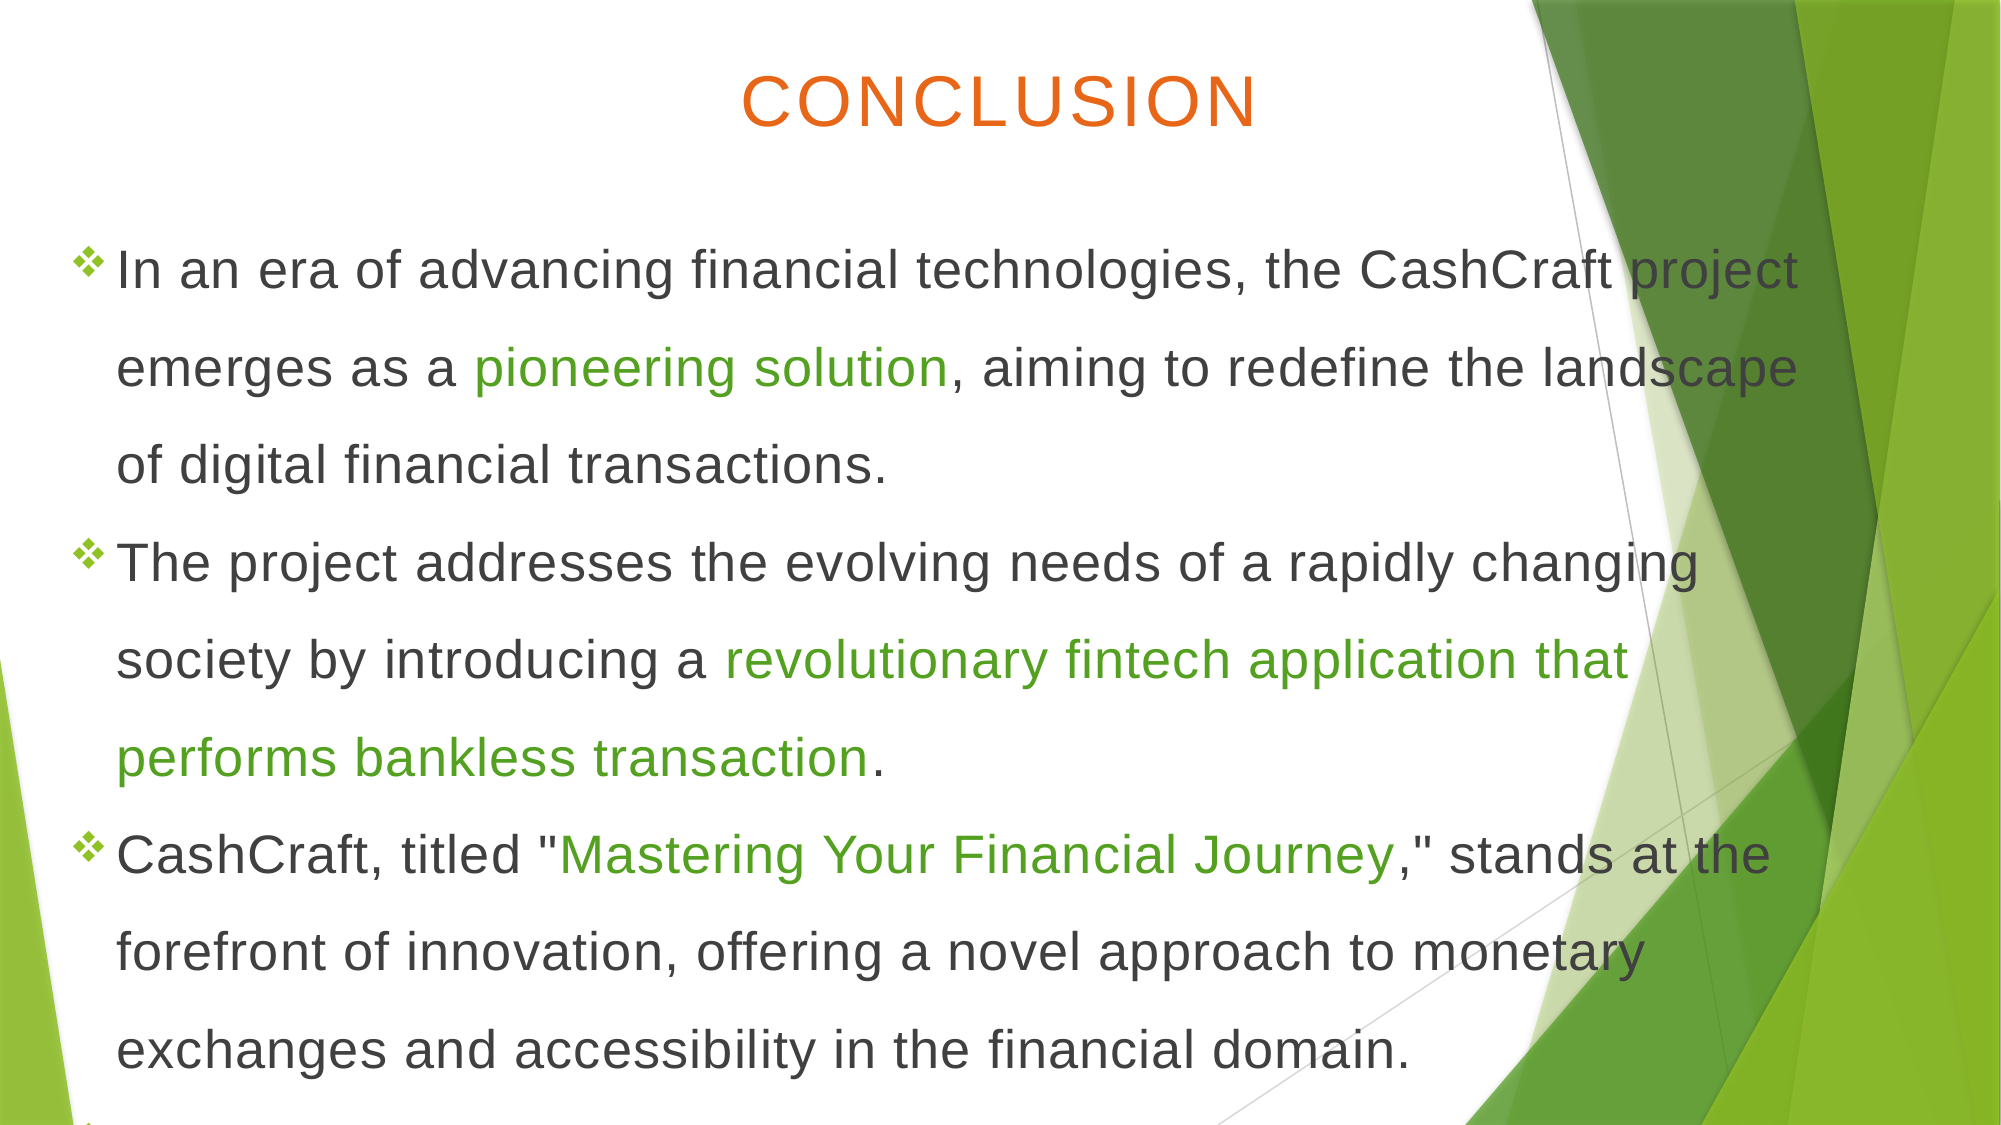

# conclusion
In an era of advancing financial technologies, the CashCraft project emerges as a pioneering solution, aiming to redefine the landscape of digital financial transactions.
The project addresses the evolving needs of a rapidly changing society by introducing a revolutionary fintech application that performs bankless transaction.
CashCraft, titled "Mastering Your Financial Journey," stands at the forefront of innovation, offering a novel approach to monetary exchanges and accessibility in the financial domain.
CashCraft is driven by a vision to revolutionize the way individuals interact with and manage their finances.